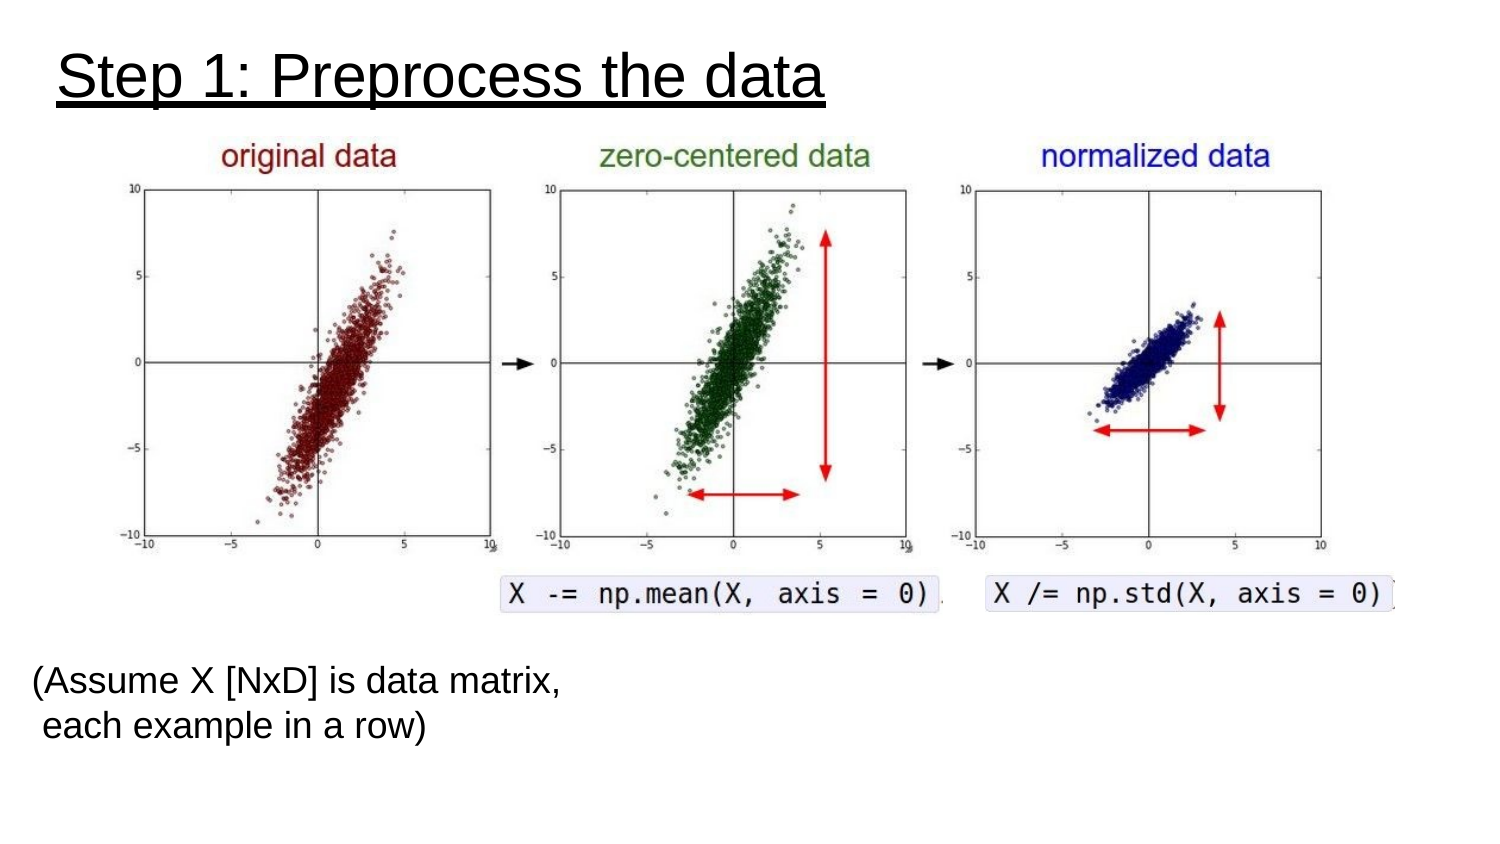

# Step 1: Preprocess the data

(Assume X [NxD] is data matrix,  each example in a row)
Lecture 6 - 38
3/24/2021
Fei-Fei Li & Justin Johnson & Serena Yeung	Lecture 6 -	April 19, 2018